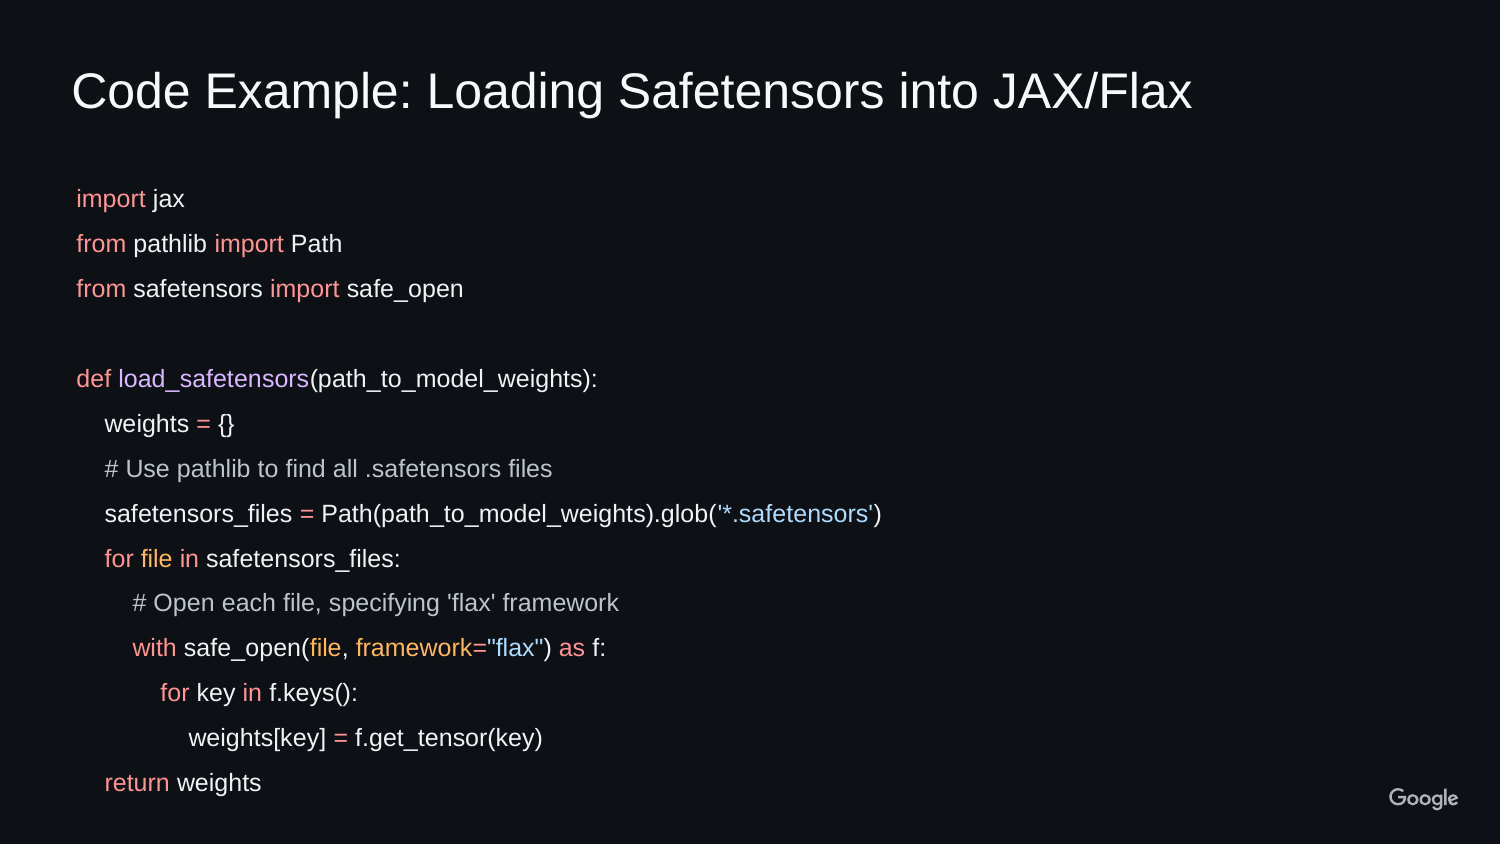

Code Example: Loading Safetensors into JAX/Flax
import jax
from pathlib import Path
from safetensors import safe_open

def load_safetensors(path_to_model_weights):
    weights = {}
    # Use pathlib to find all .safetensors files
    safetensors_files = Path(path_to_model_weights).glob('*.safetensors')
    for file in safetensors_files:
        # Open each file, specifying 'flax' framework
        with safe_open(file, framework="flax") as f:
            for key in f.keys():
                weights[key] = f.get_tensor(key)
    return weights